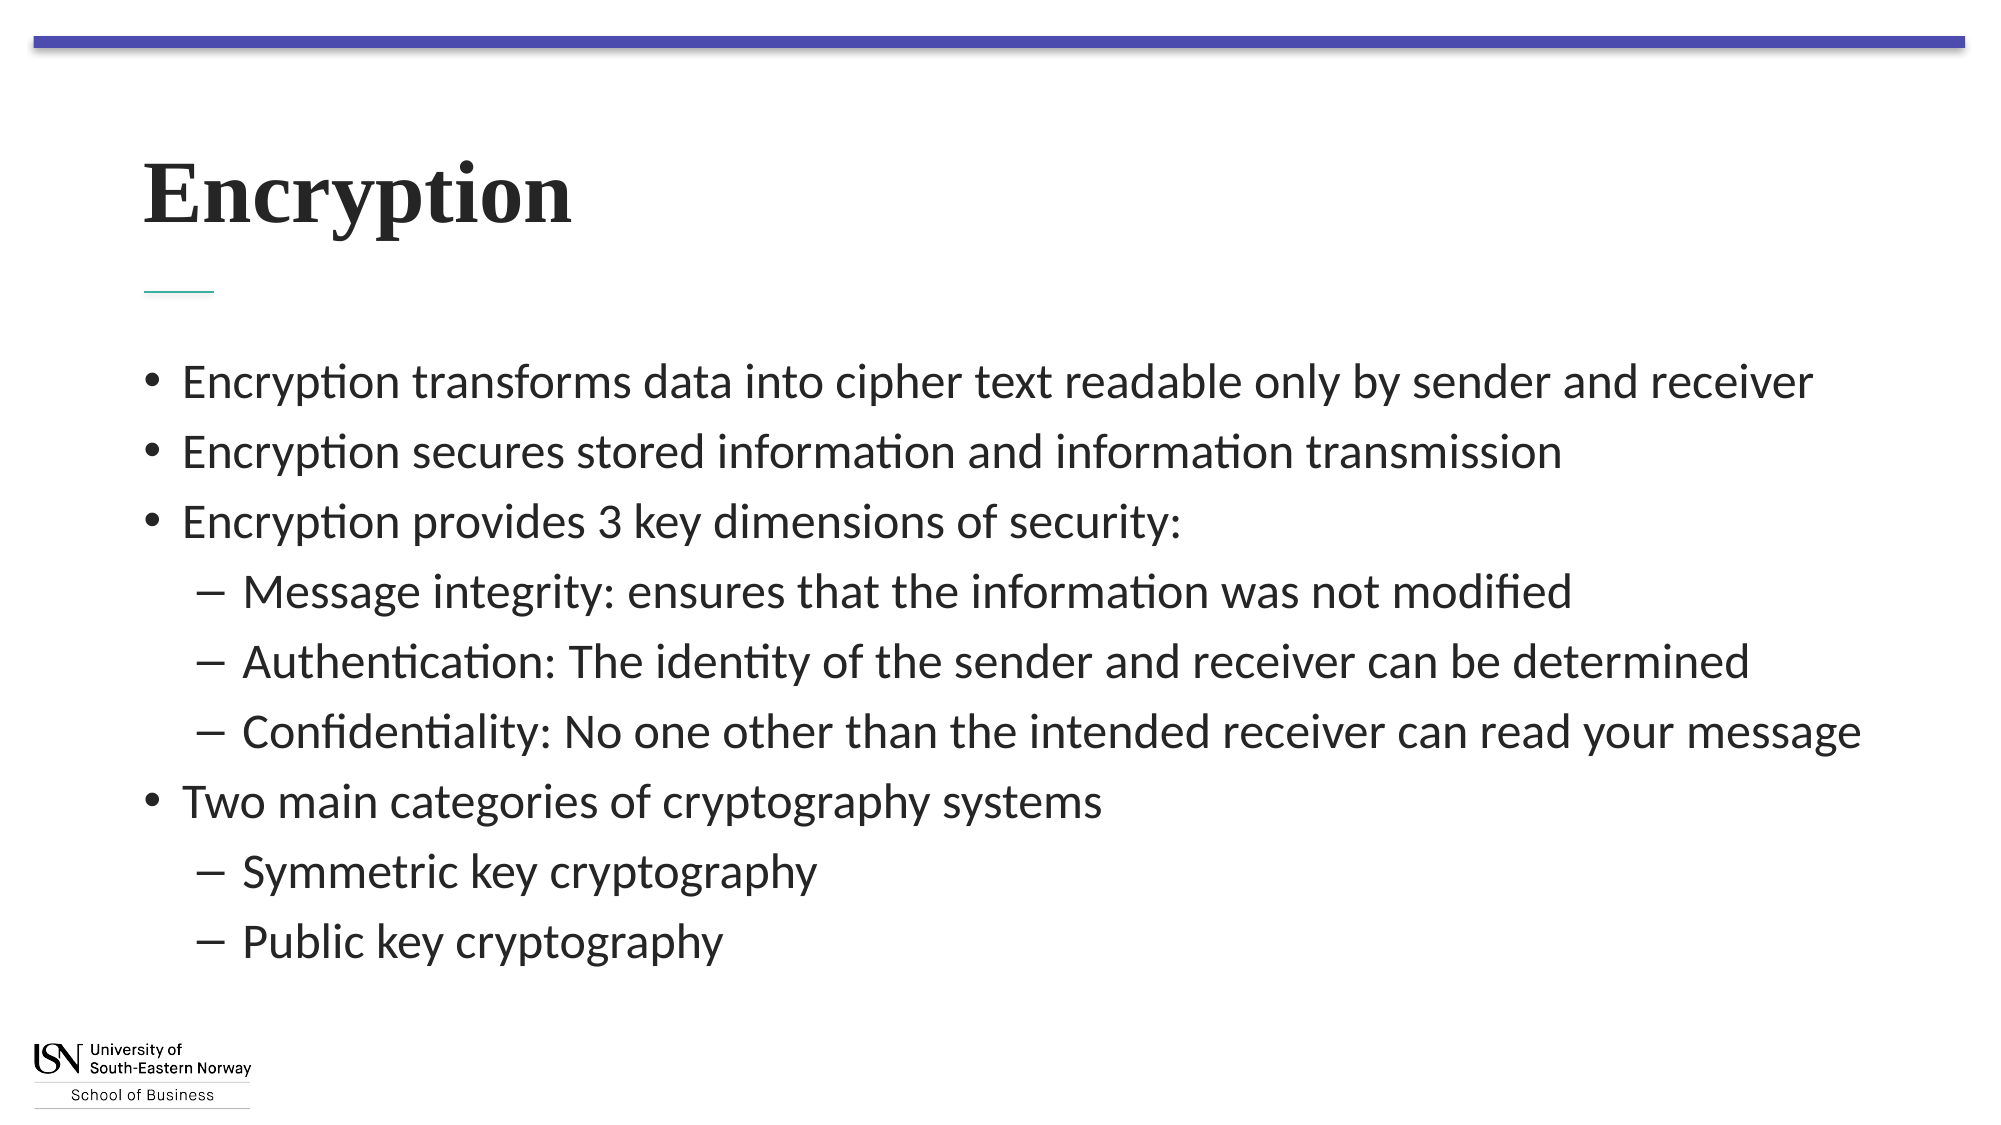

# Encryption
Encryption transforms data into cipher text readable only by sender and receiver
Encryption secures stored information and information transmission
Encryption provides 3 key dimensions of security:
Message integrity: ensures that the information was not modified
Authentication: The identity of the sender and receiver can be determined
Confidentiality: No one other than the intended receiver can read your message
Two main categories of cryptography systems
Symmetric key cryptography
Public key cryptography